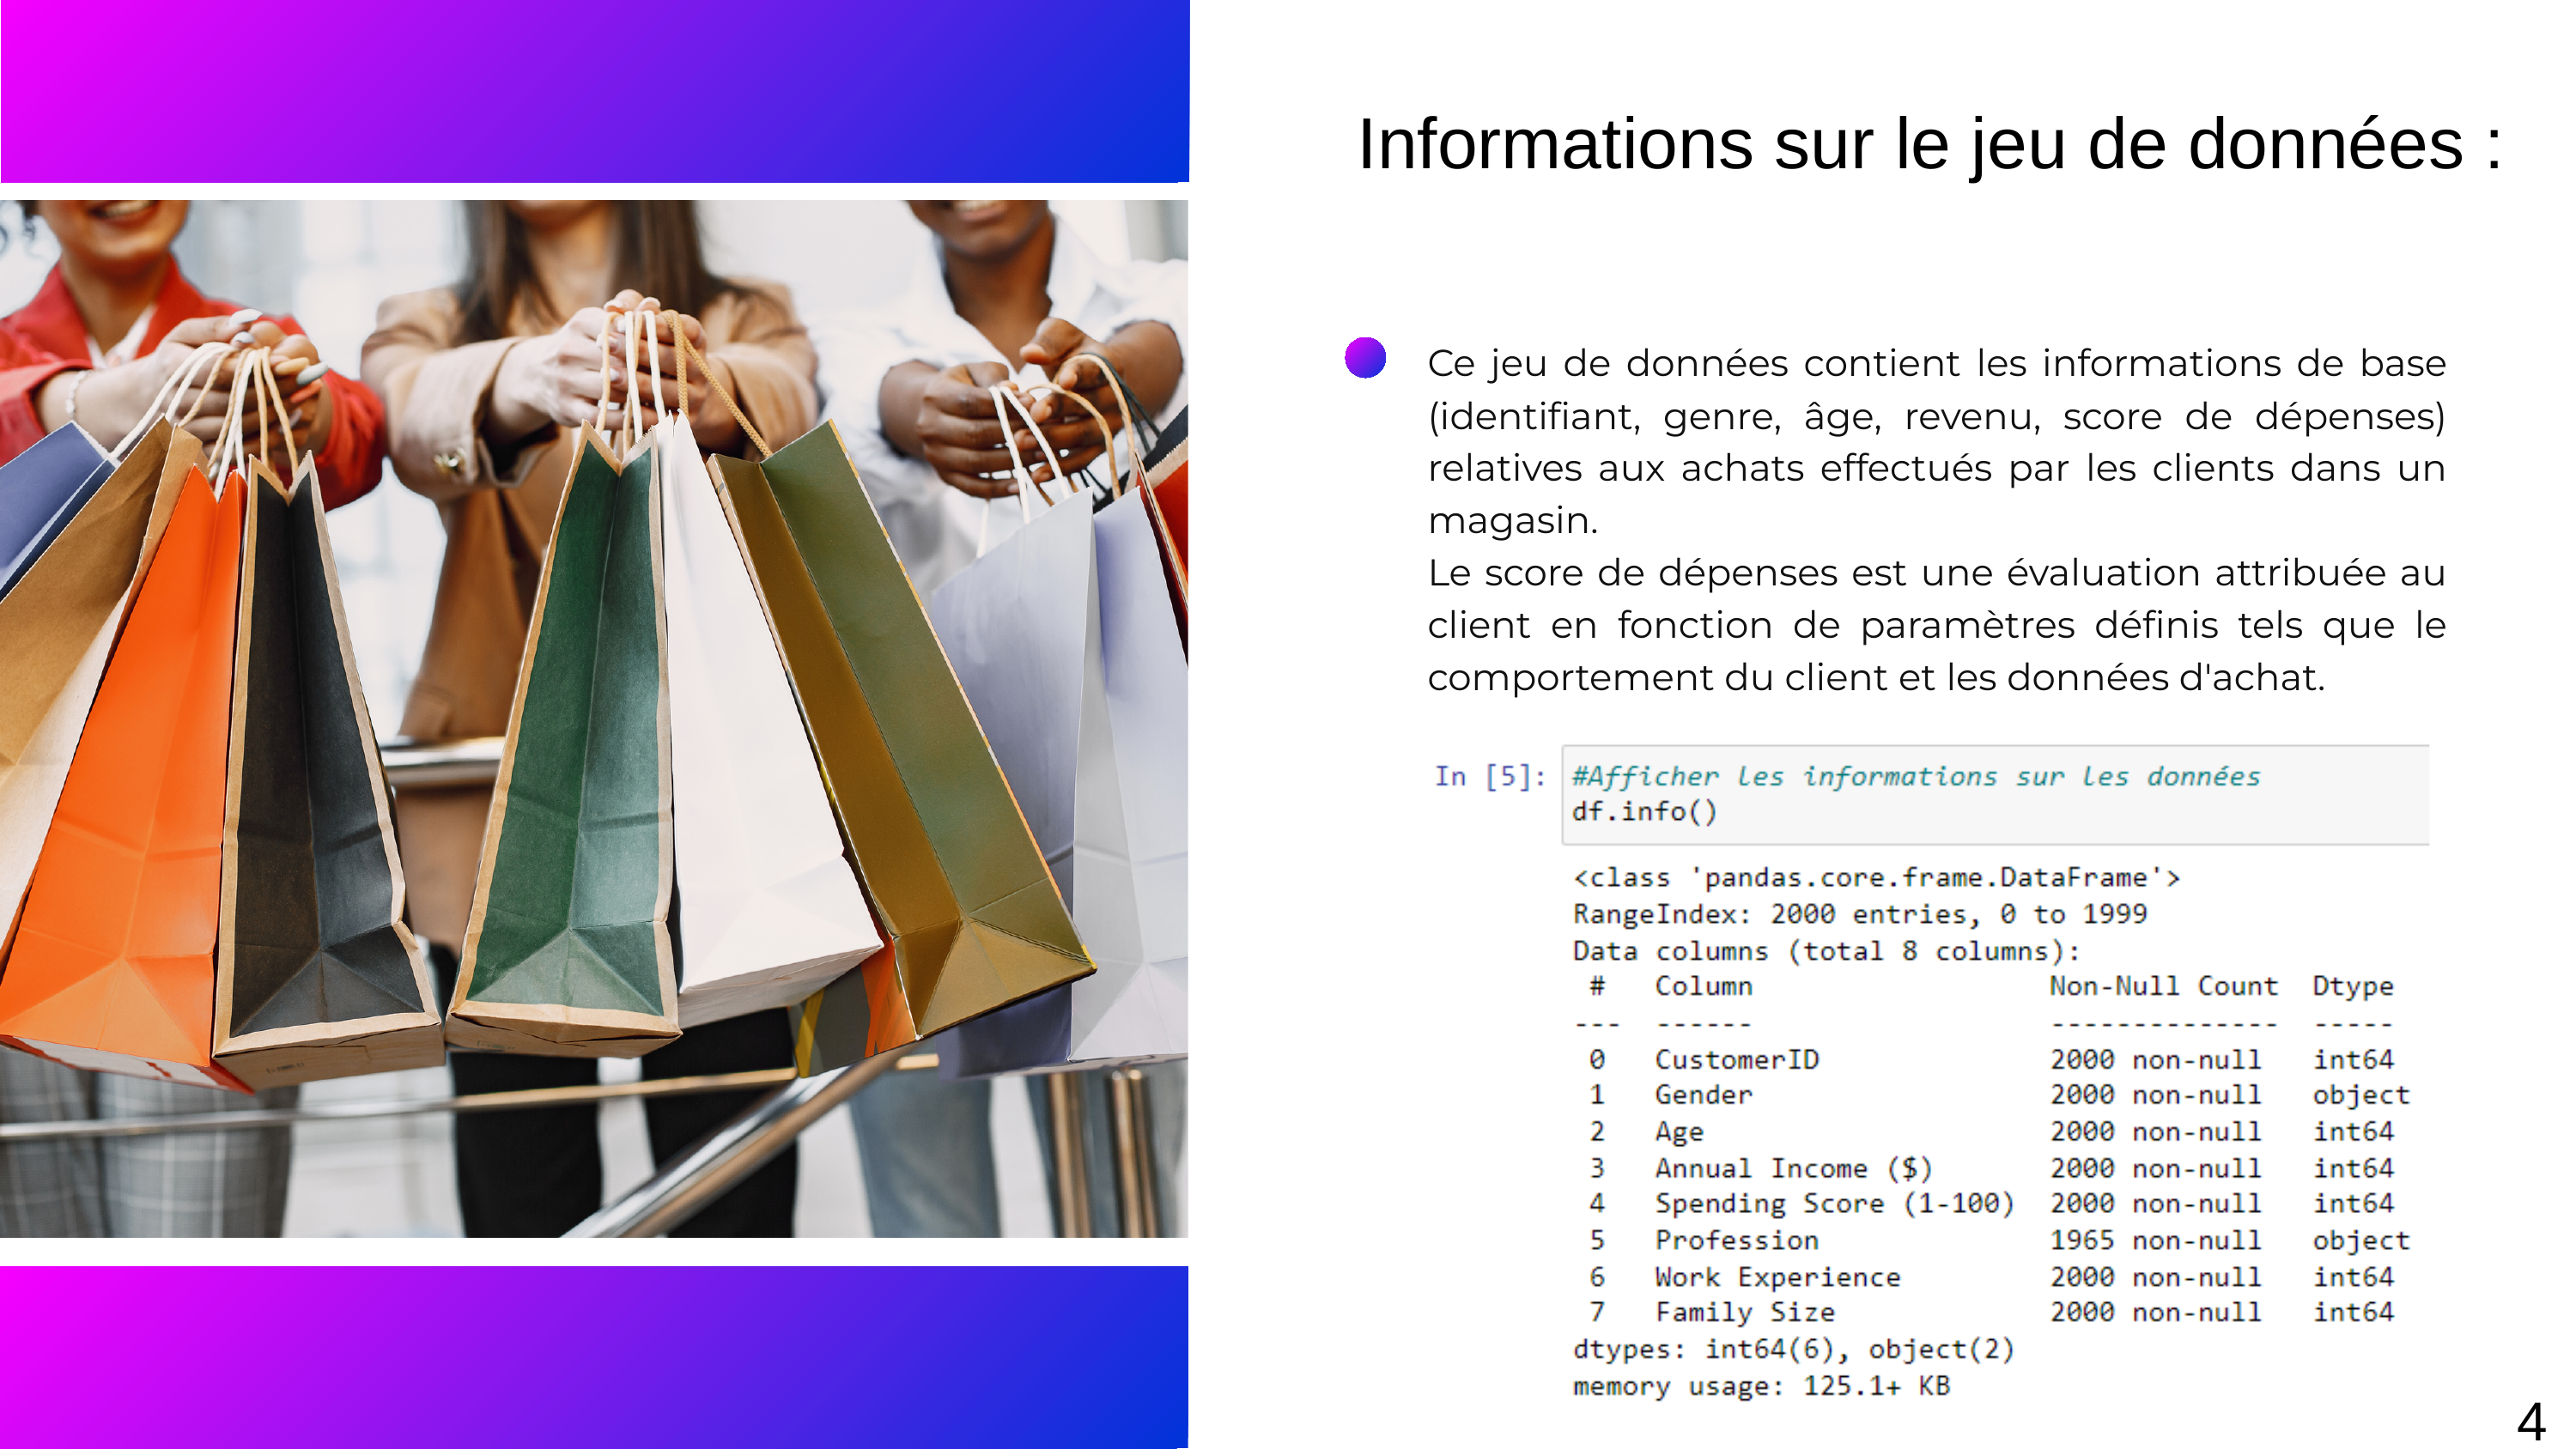

Informations sur le jeu de données :

Ce jeu de données contient les informations de base (identifiant, genre, âge, revenu, score de dépenses) relatives aux achats effectués par les clients dans un magasin.
Le score de dépenses est une évaluation attribuée au client en fonction de paramètres définis tels que le comportement du client et les données d'achat.

4